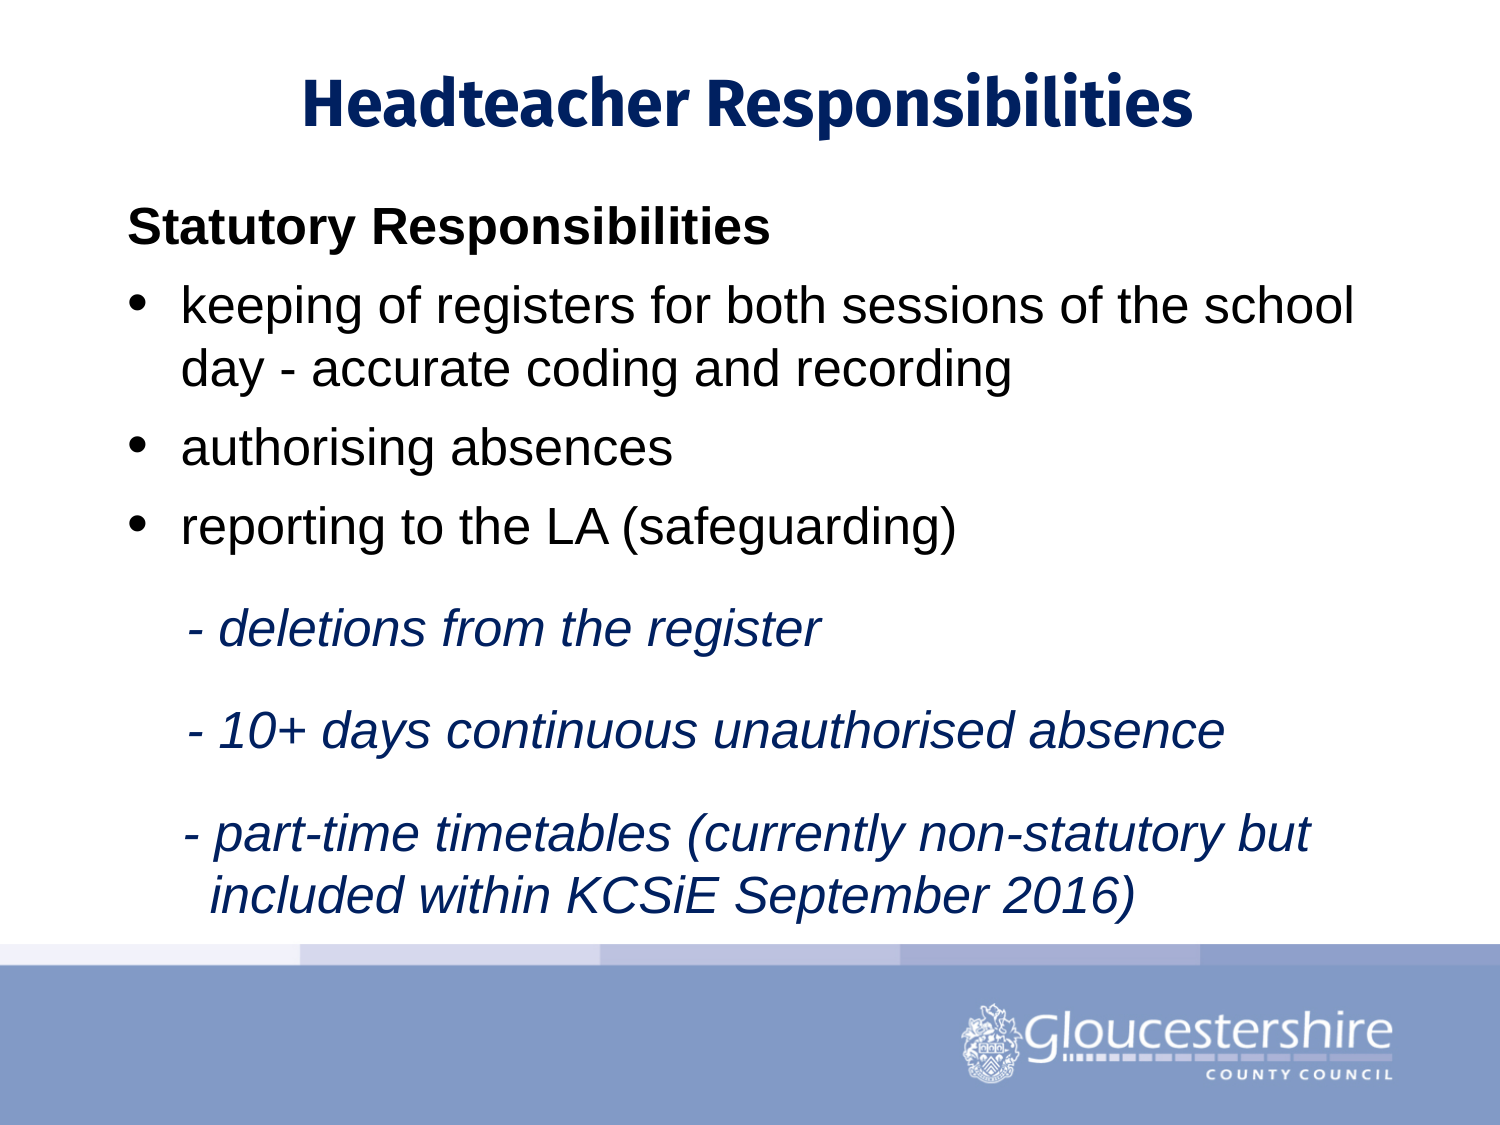

# Headteacher Responsibilities
Statutory Responsibilities
keeping of registers for both sessions of the school day - accurate coding and recording
authorising absences
reporting to the LA (safeguarding)
- deletions from the register
- 10+ days continuous unauthorised absence
- part-time timetables (currently non-statutory but    included within KCSiE September 2016)